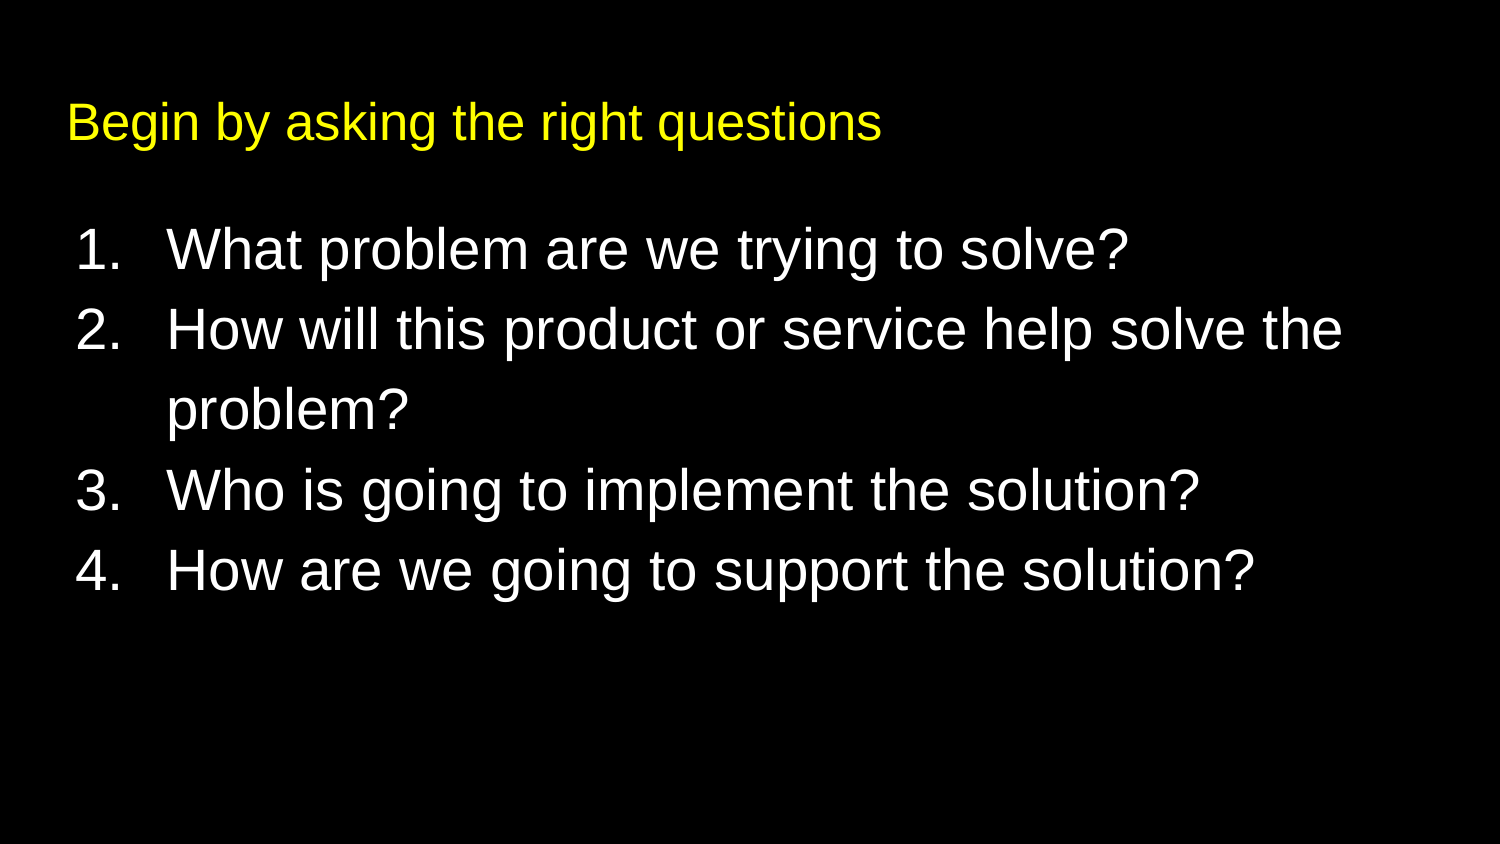

# Begin by asking the right questions
What problem are we trying to solve?
How will this product or service help solve the problem?
Who is going to implement the solution?
How are we going to support the solution?